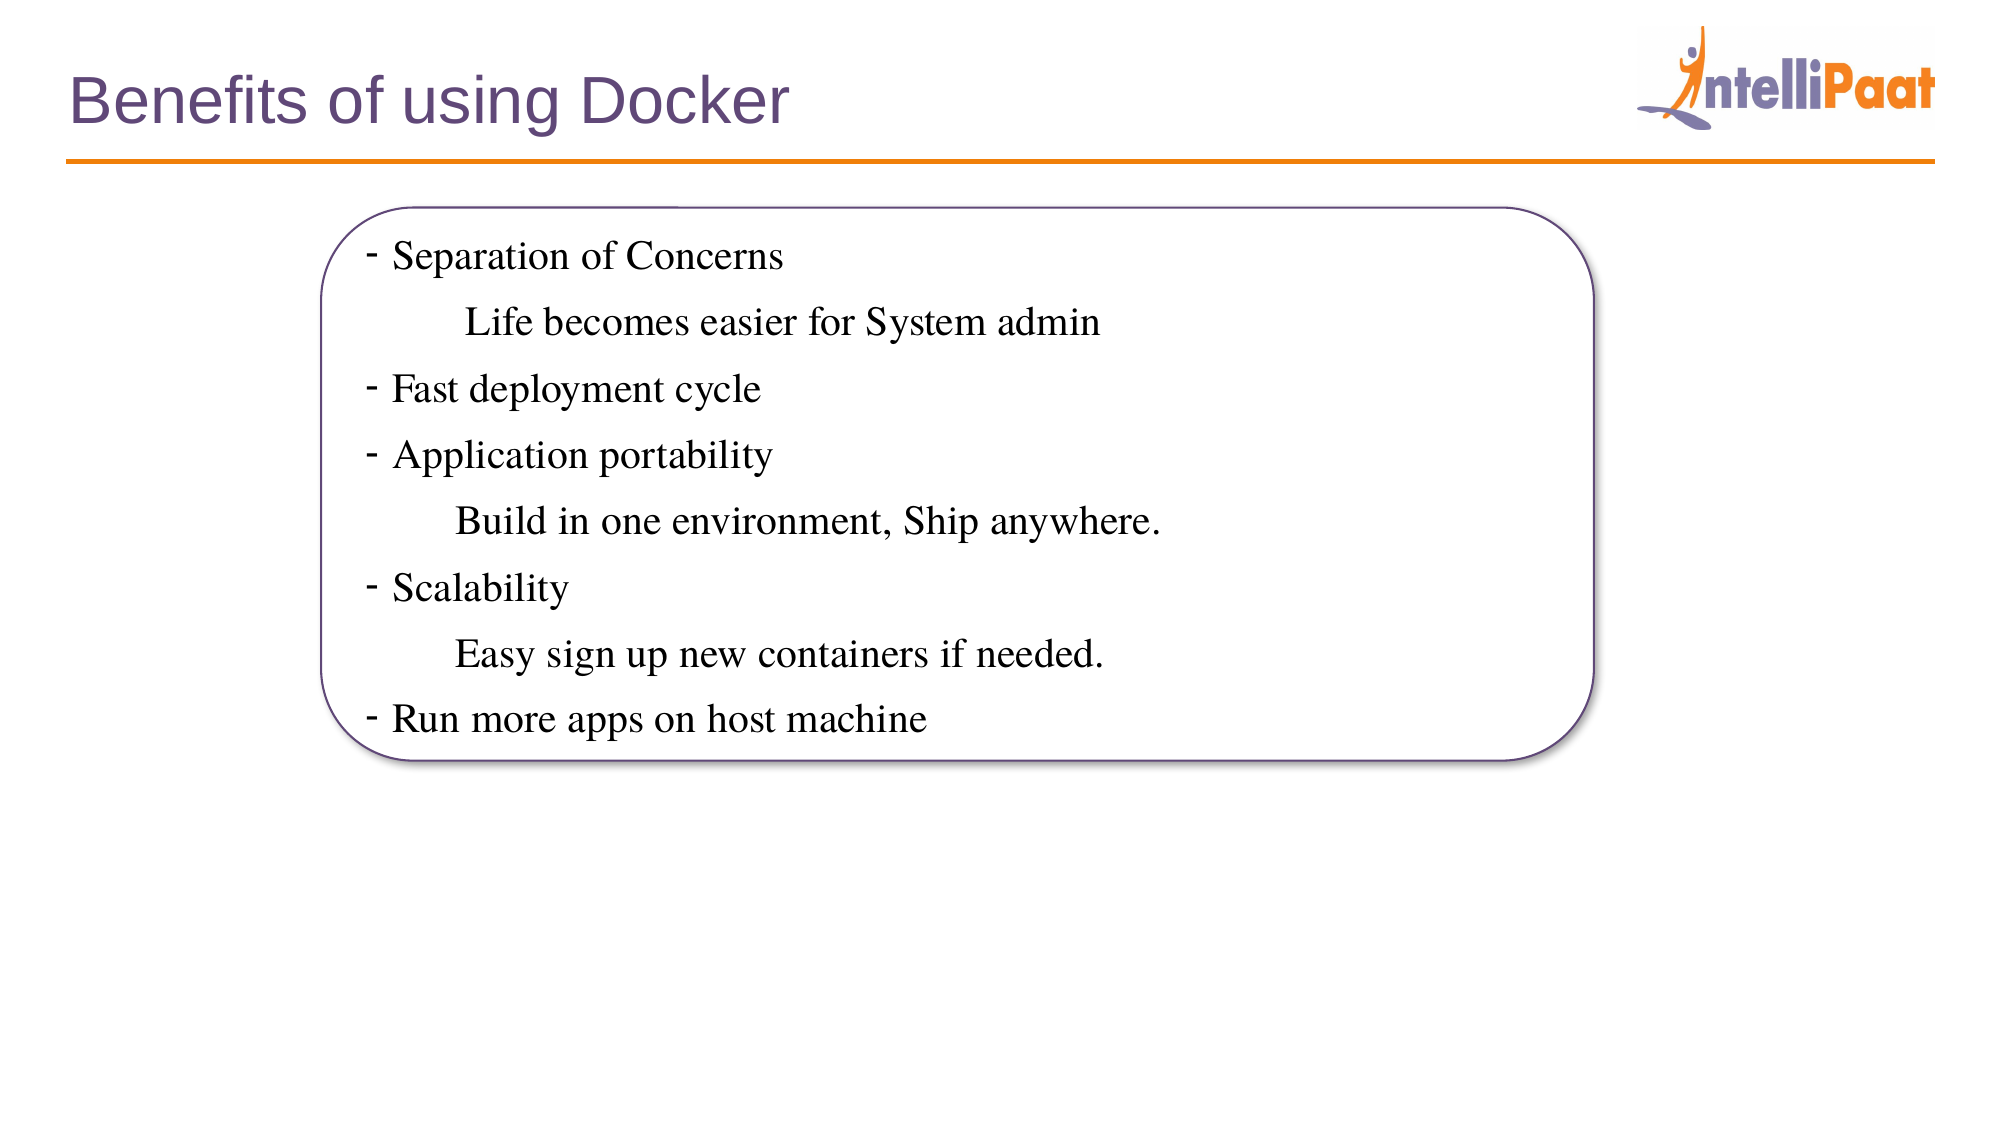

Benefits of using Docker
Separation of Concerns
Life becomes easier for System admin
Fast deployment cycle
Application portability
Build in one environment, Ship anywhere.
Scalability
Easy sign up new containers if needed.
Run more apps on host machine